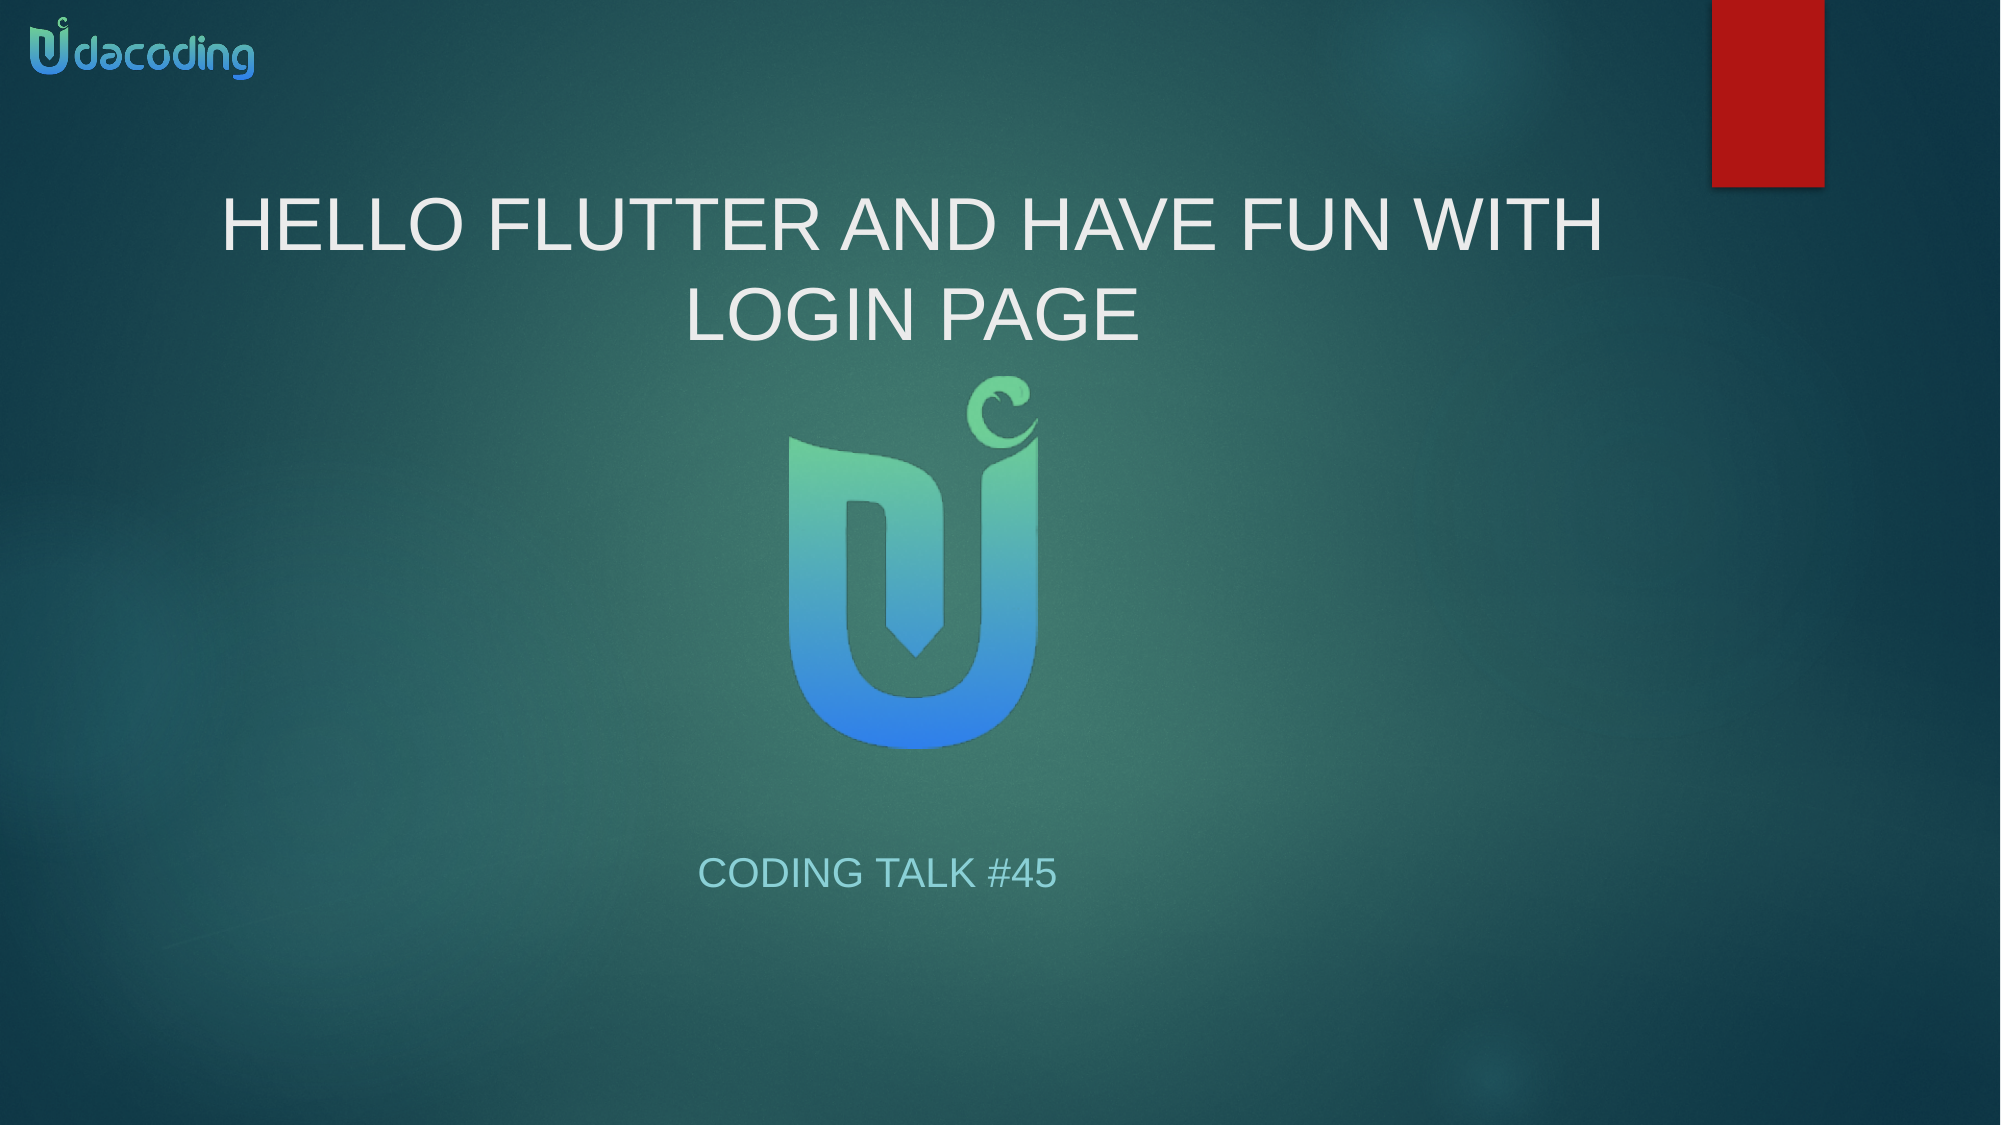

# HELLO FLUTTER AND HAVE FUN WITH LOGIN PAGE
CODING TALK #45